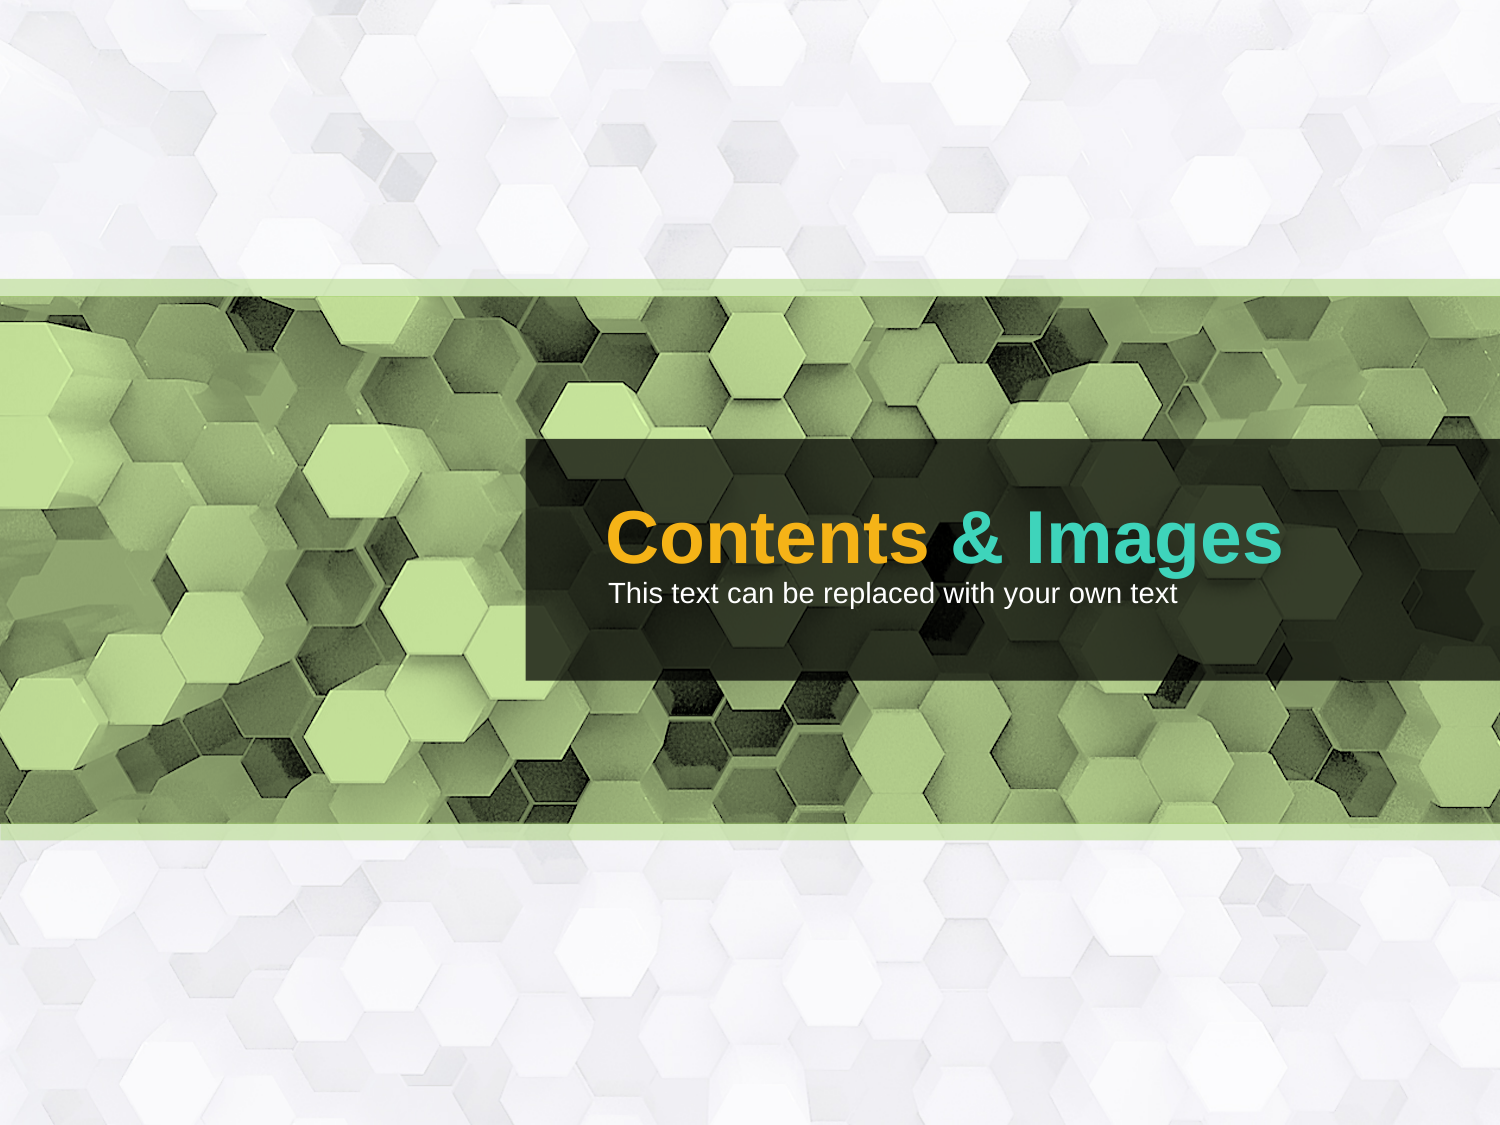

# Contents & Images
This text can be replaced with your own text